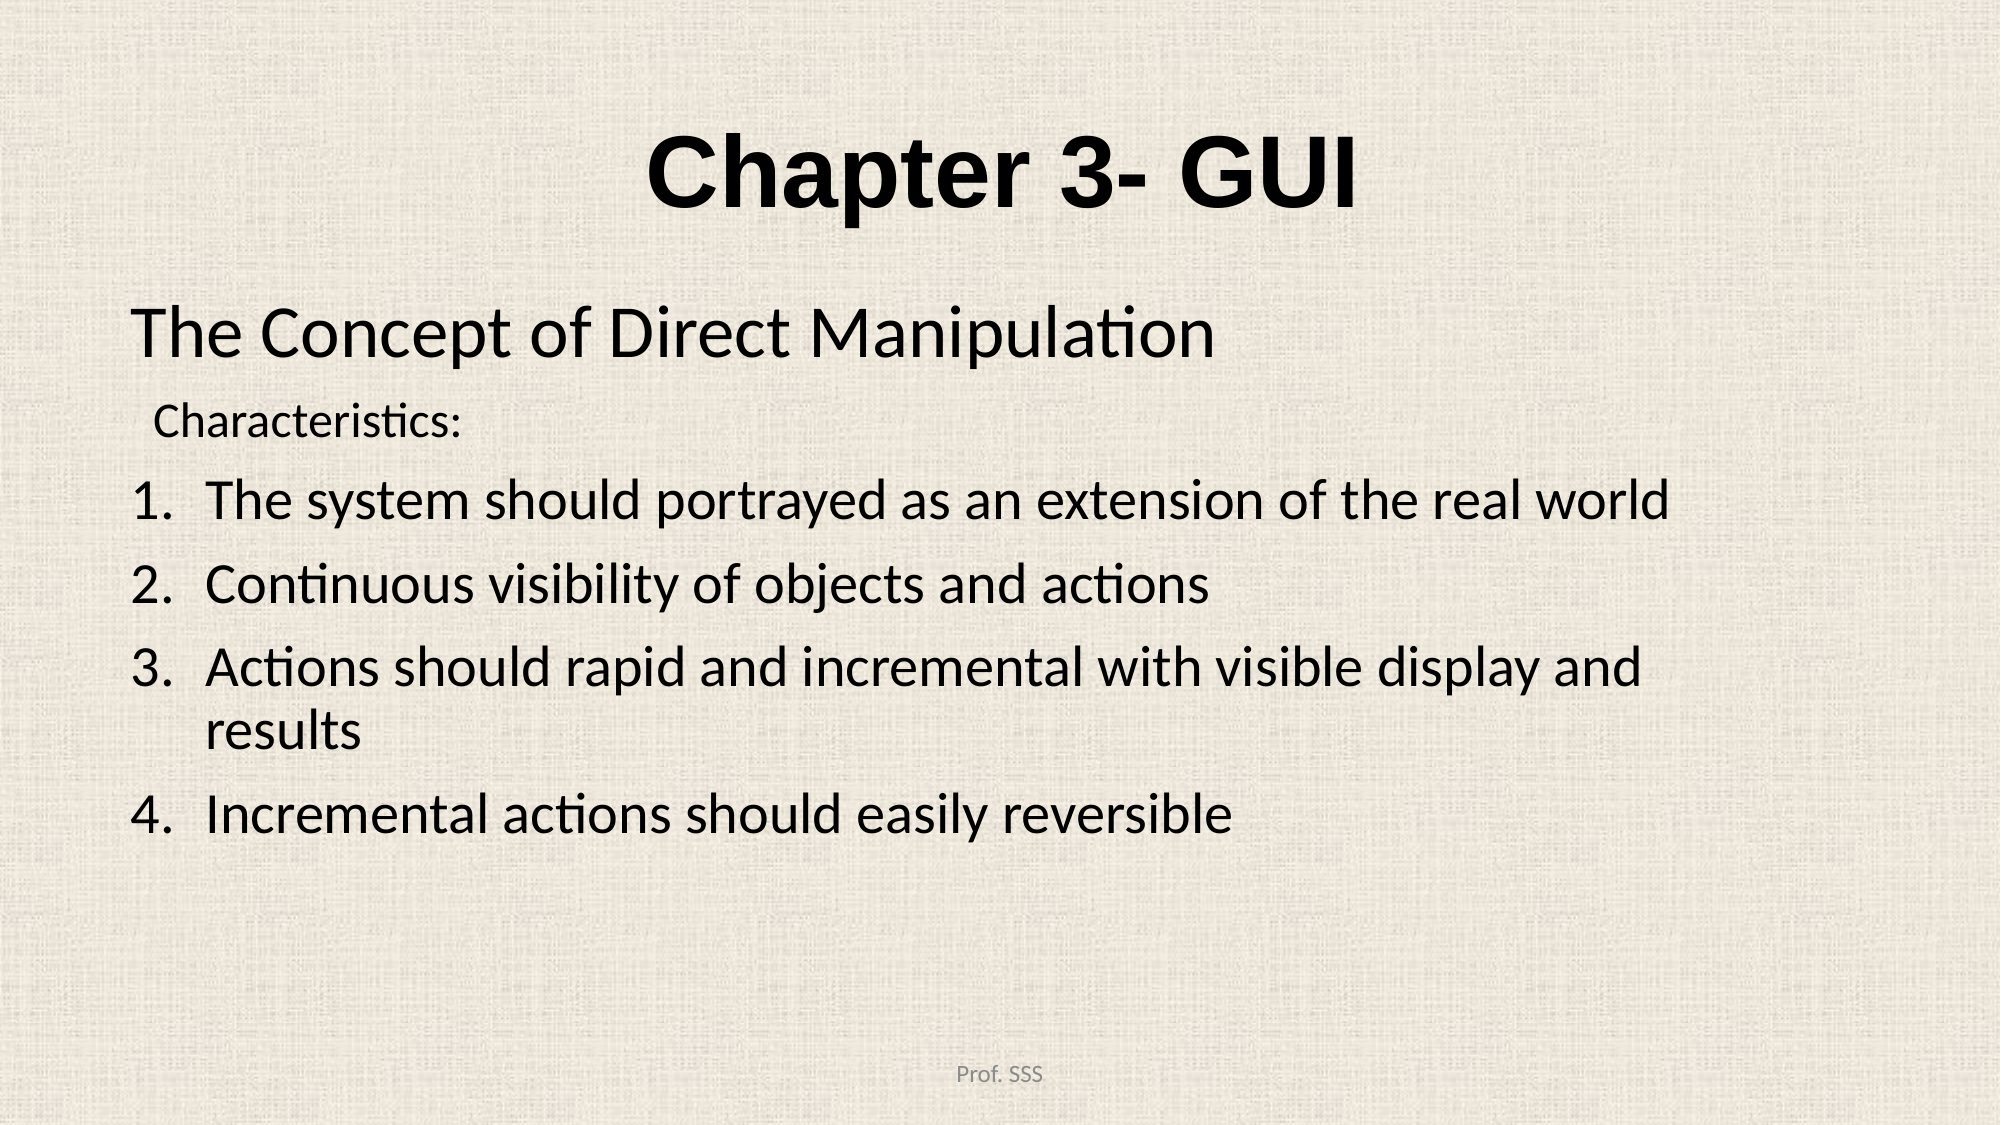

# Chapter 3- GUI
The Concept of Direct Manipulation
  Characteristics:
The system should portrayed as an extension of the real world
Continuous visibility of objects and actions
Actions should rapid and incremental with visible display and results
Incremental actions should easily reversible
Prof. SSS